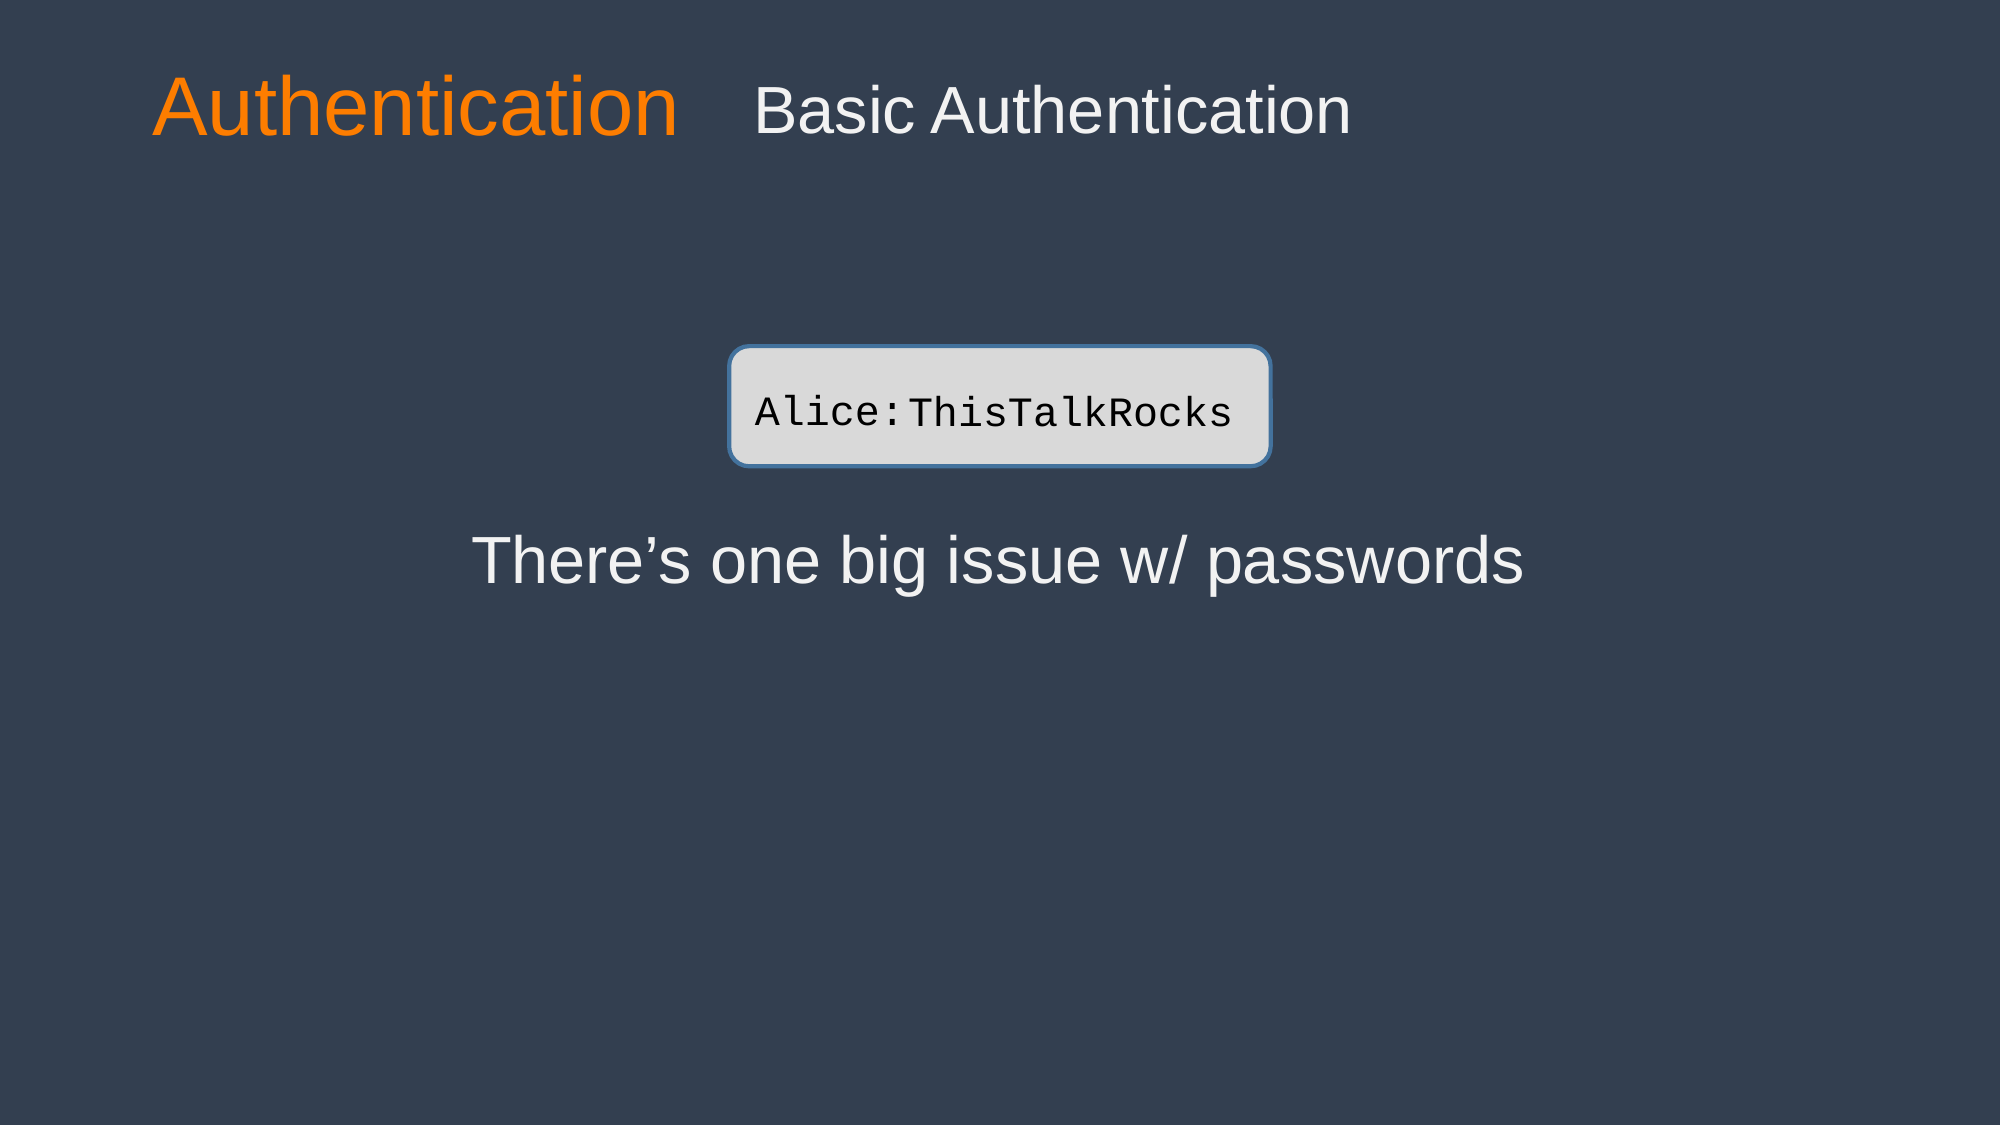

Authentication

Basic Authentication

Alice:
ThisTalkRocks
There’s one big issue w/ passwords